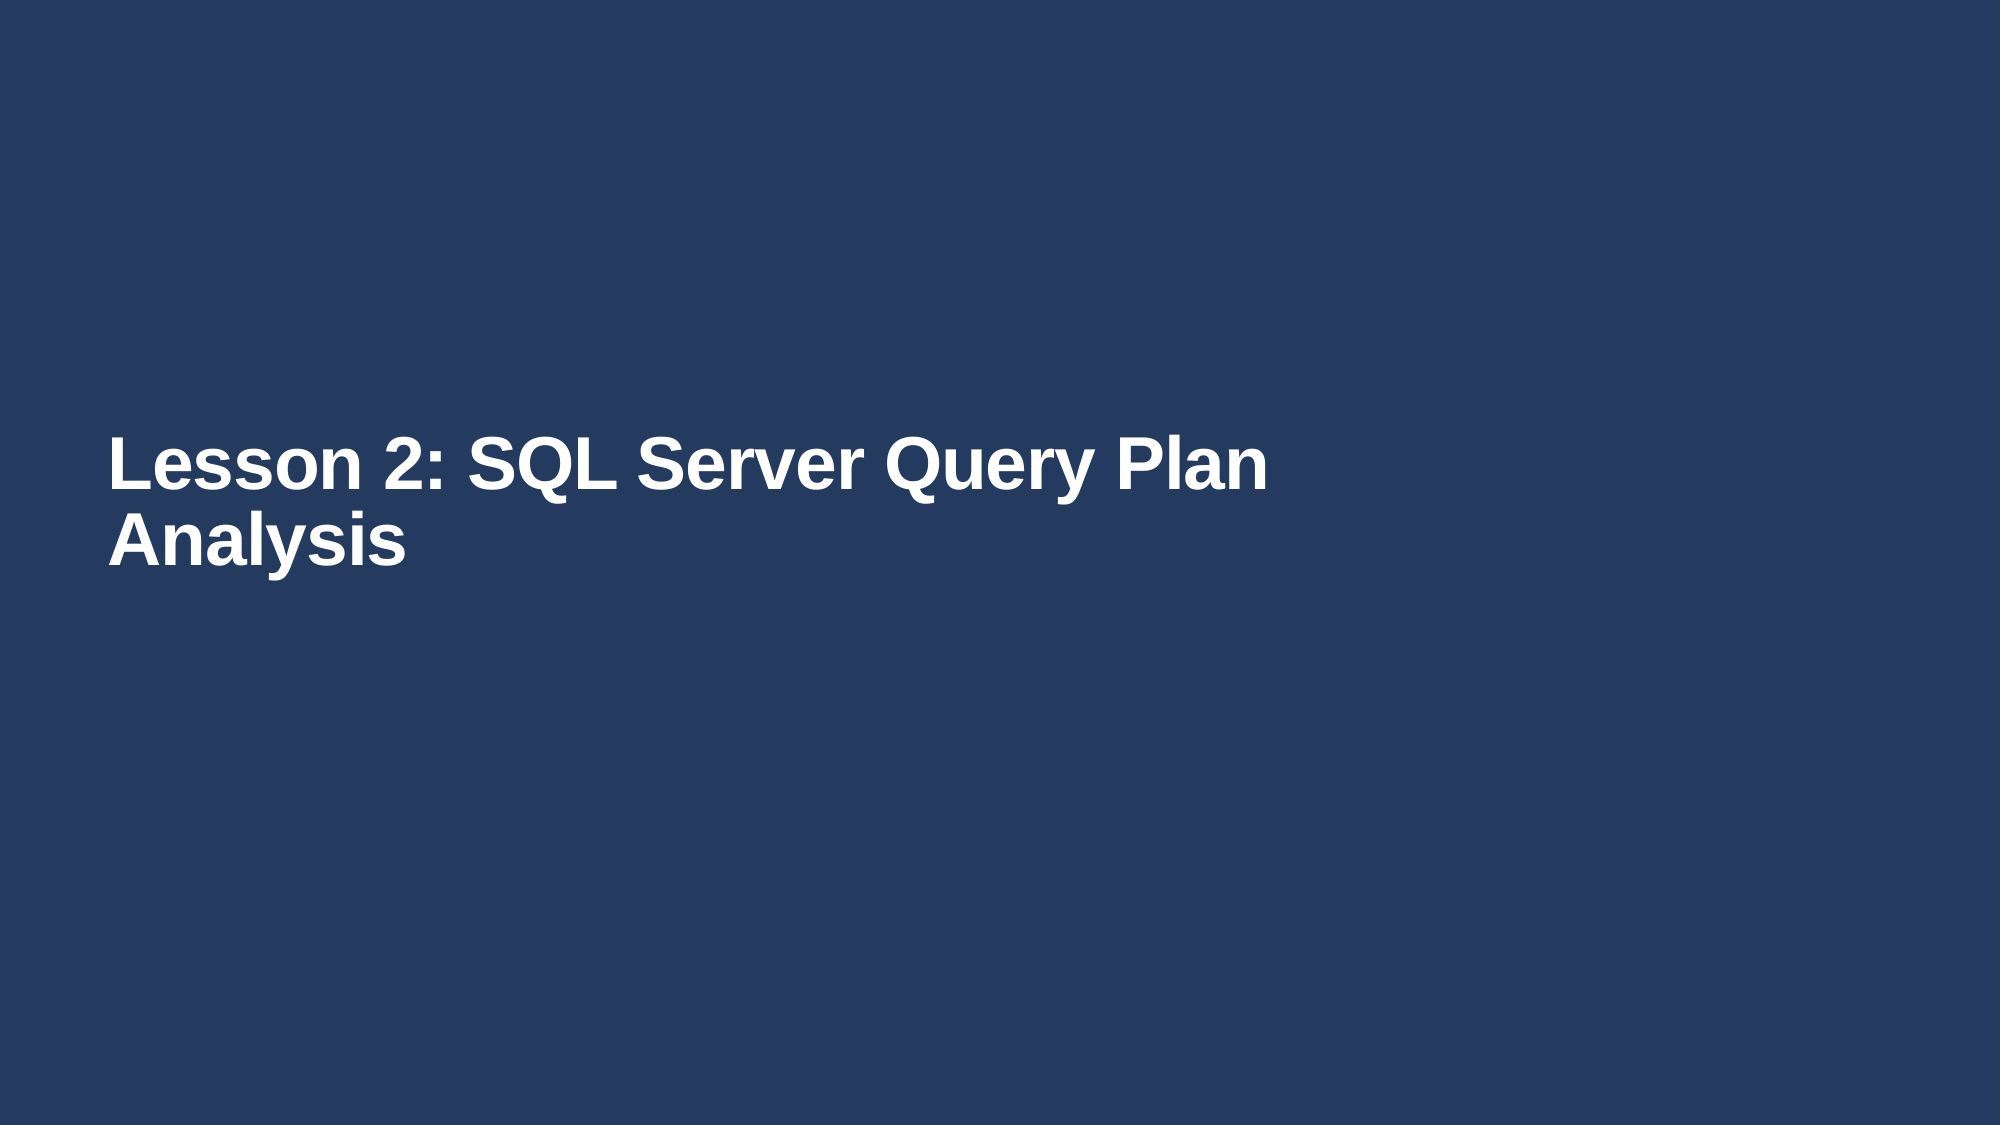

# Lesson 2: SQL Server Query Plan Analysis